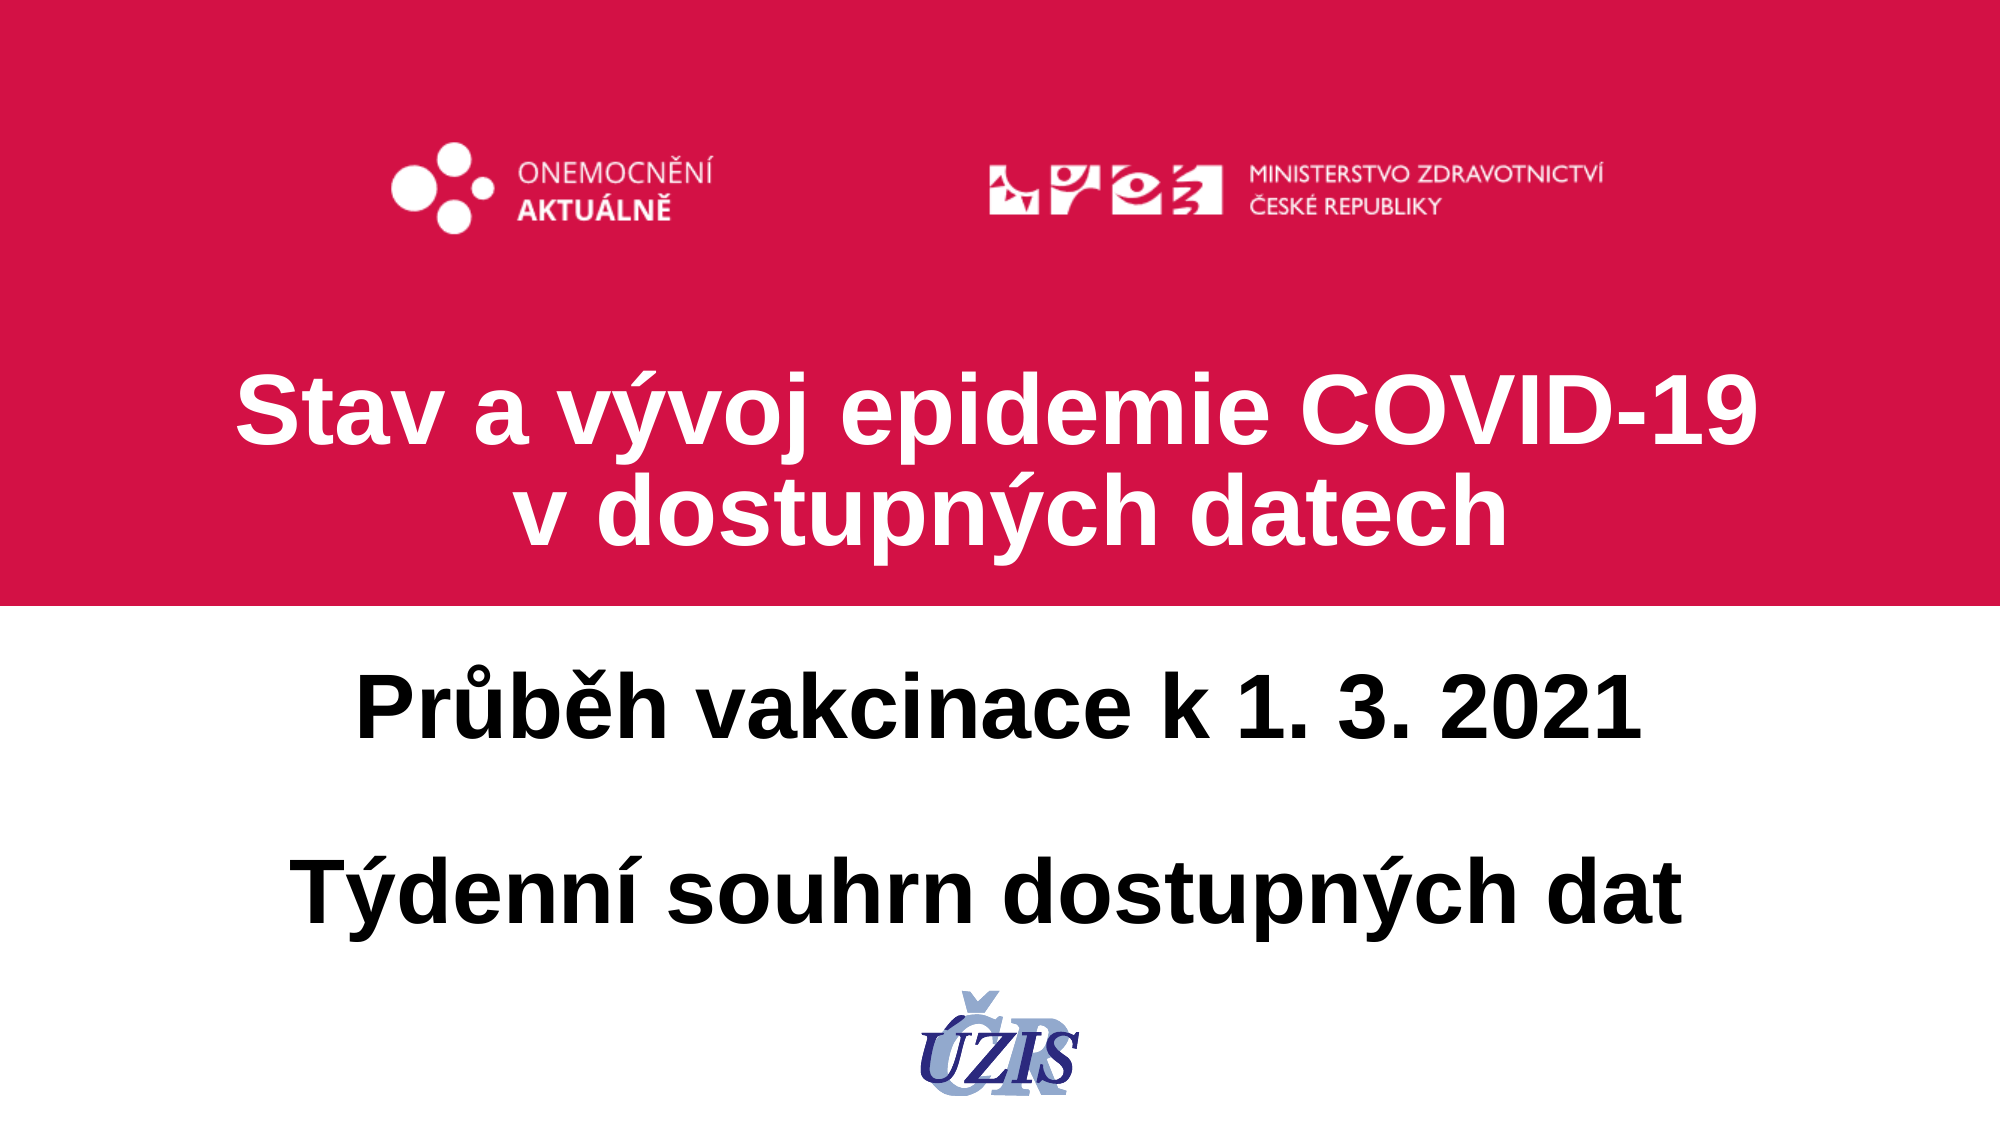

Stav a vývoj epidemie COVID-19
v dostupných datech
Průběh vakcinace k 1. 3. 2021

Týdenní souhrn dostupných dat